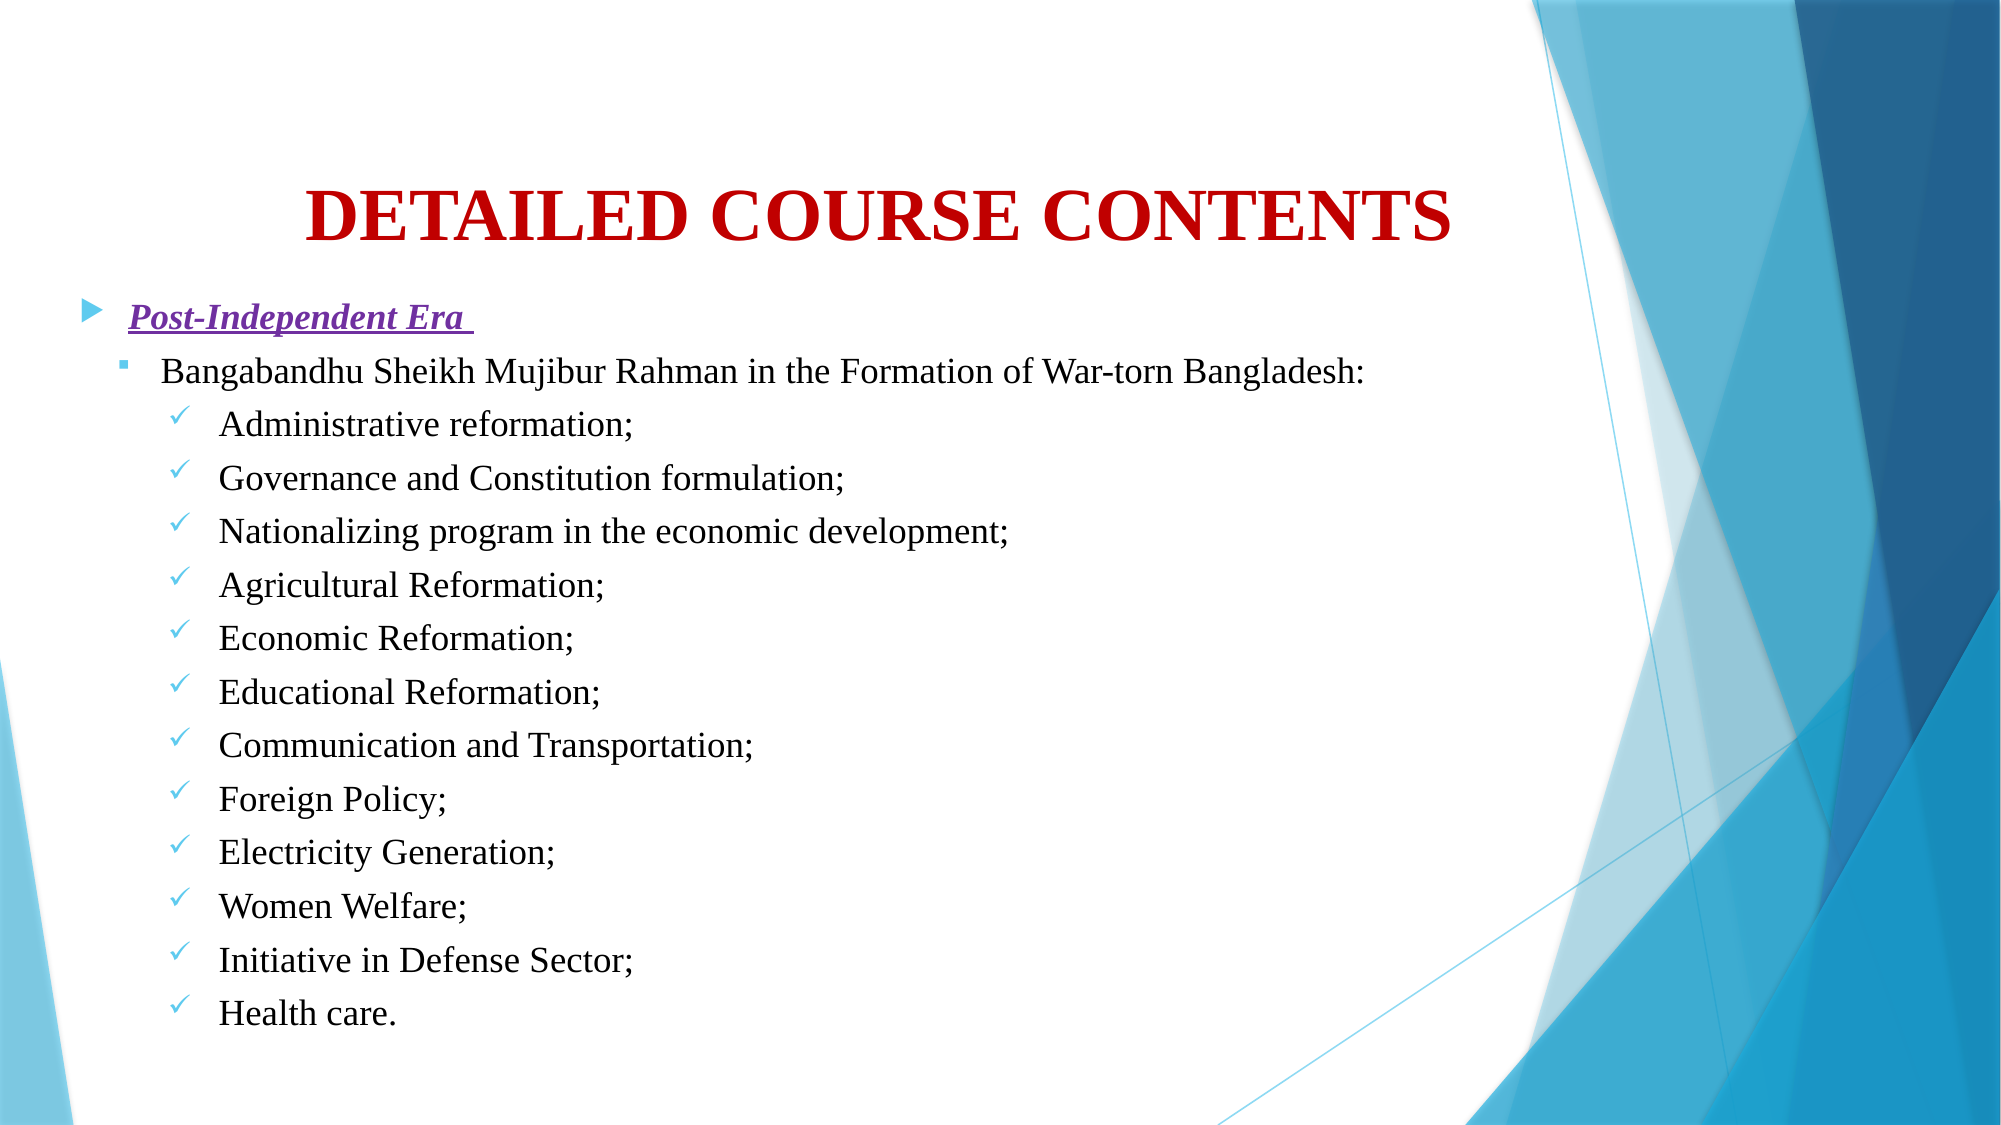

# DETAILED COURSE CONTENTS
Post-Independent Era
Bangabandhu Sheikh Mujibur Rahman in the Formation of War-torn Bangladesh:
Administrative reformation;
Governance and Constitution formulation;
Nationalizing program in the economic development;
Agricultural Reformation;
Economic Reformation;
Educational Reformation;
Communication and Transportation;
Foreign Policy;
Electricity Generation;
Women Welfare;
Initiative in Defense Sector;
Health care.